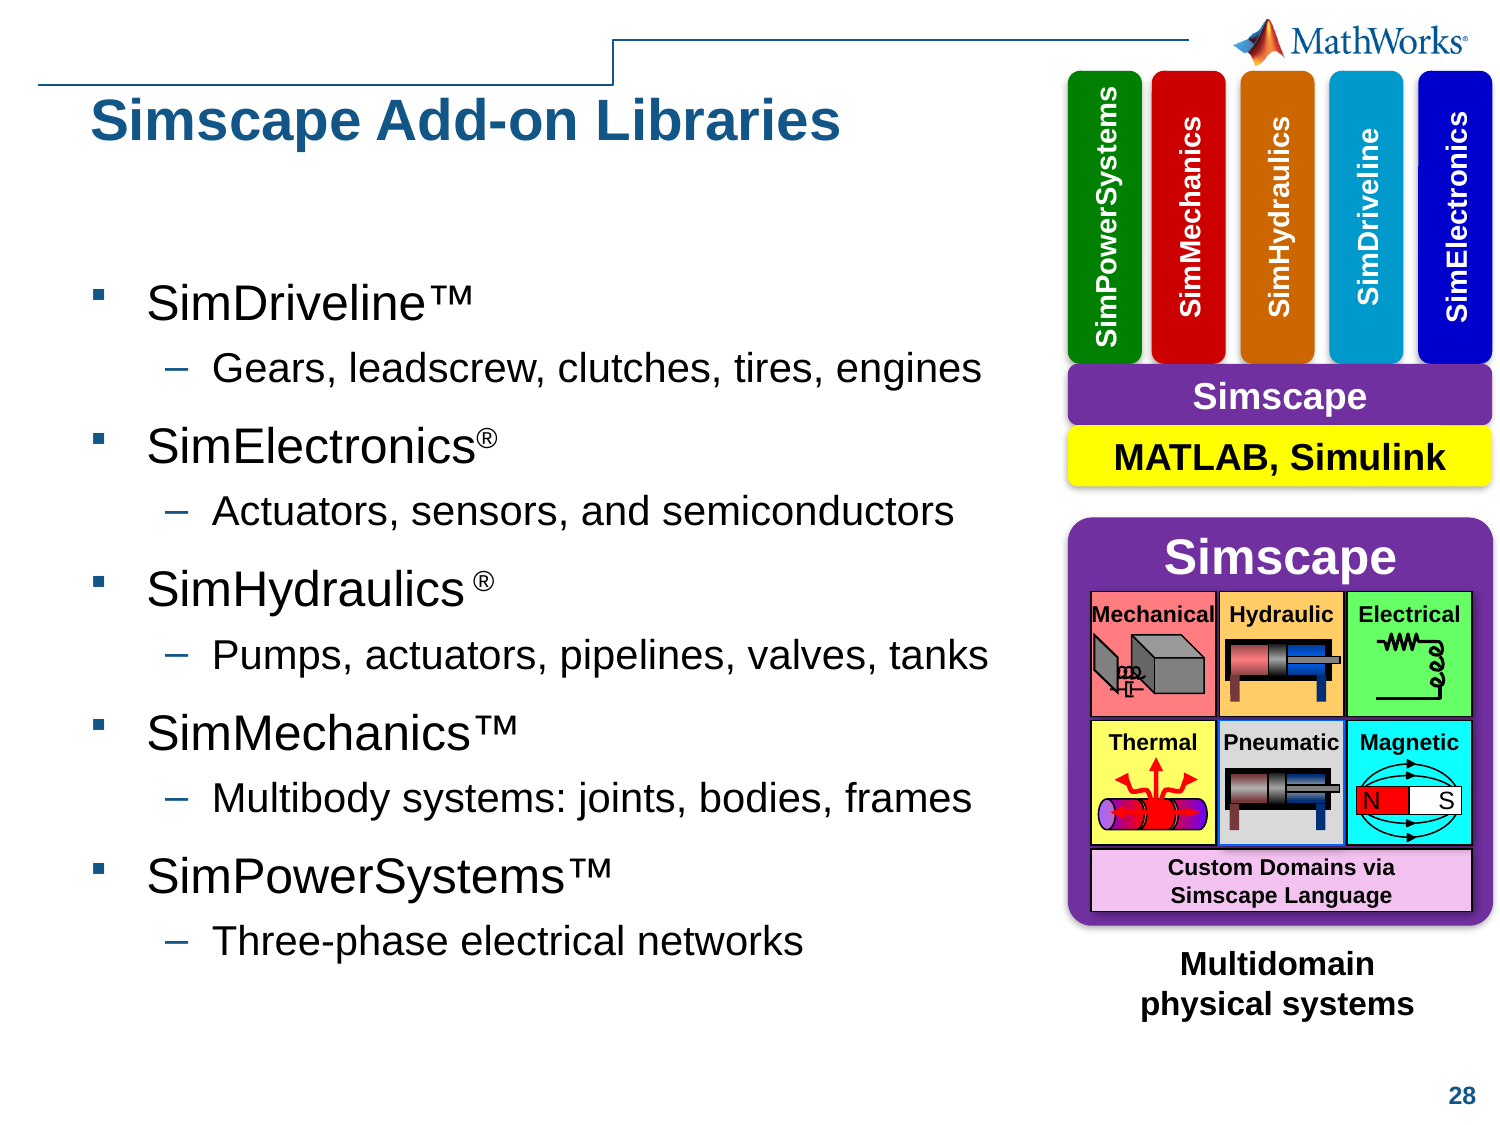

SimPowerSystems
SimMechanics
SimHydraulics
SimDriveline
SimElectronics
Simscape
MATLAB, Simulink
# Simscape Add-on Libraries
SimDriveline™
Gears, leadscrew, clutches, tires, engines
SimElectronics®
Actuators, sensors, and semiconductors
SimHydraulics ®
Pumps, actuators, pipelines, valves, tanks
SimMechanics™
Multibody systems: joints, bodies, frames
SimPowerSystems™
Three-phase electrical networks
Simscape
Mechanical

Hydraulic

Electrical

Thermal

Custom Domains via
Simscape Language
Pneumatic

Magnetic

N
S

Multidomain
physical systems